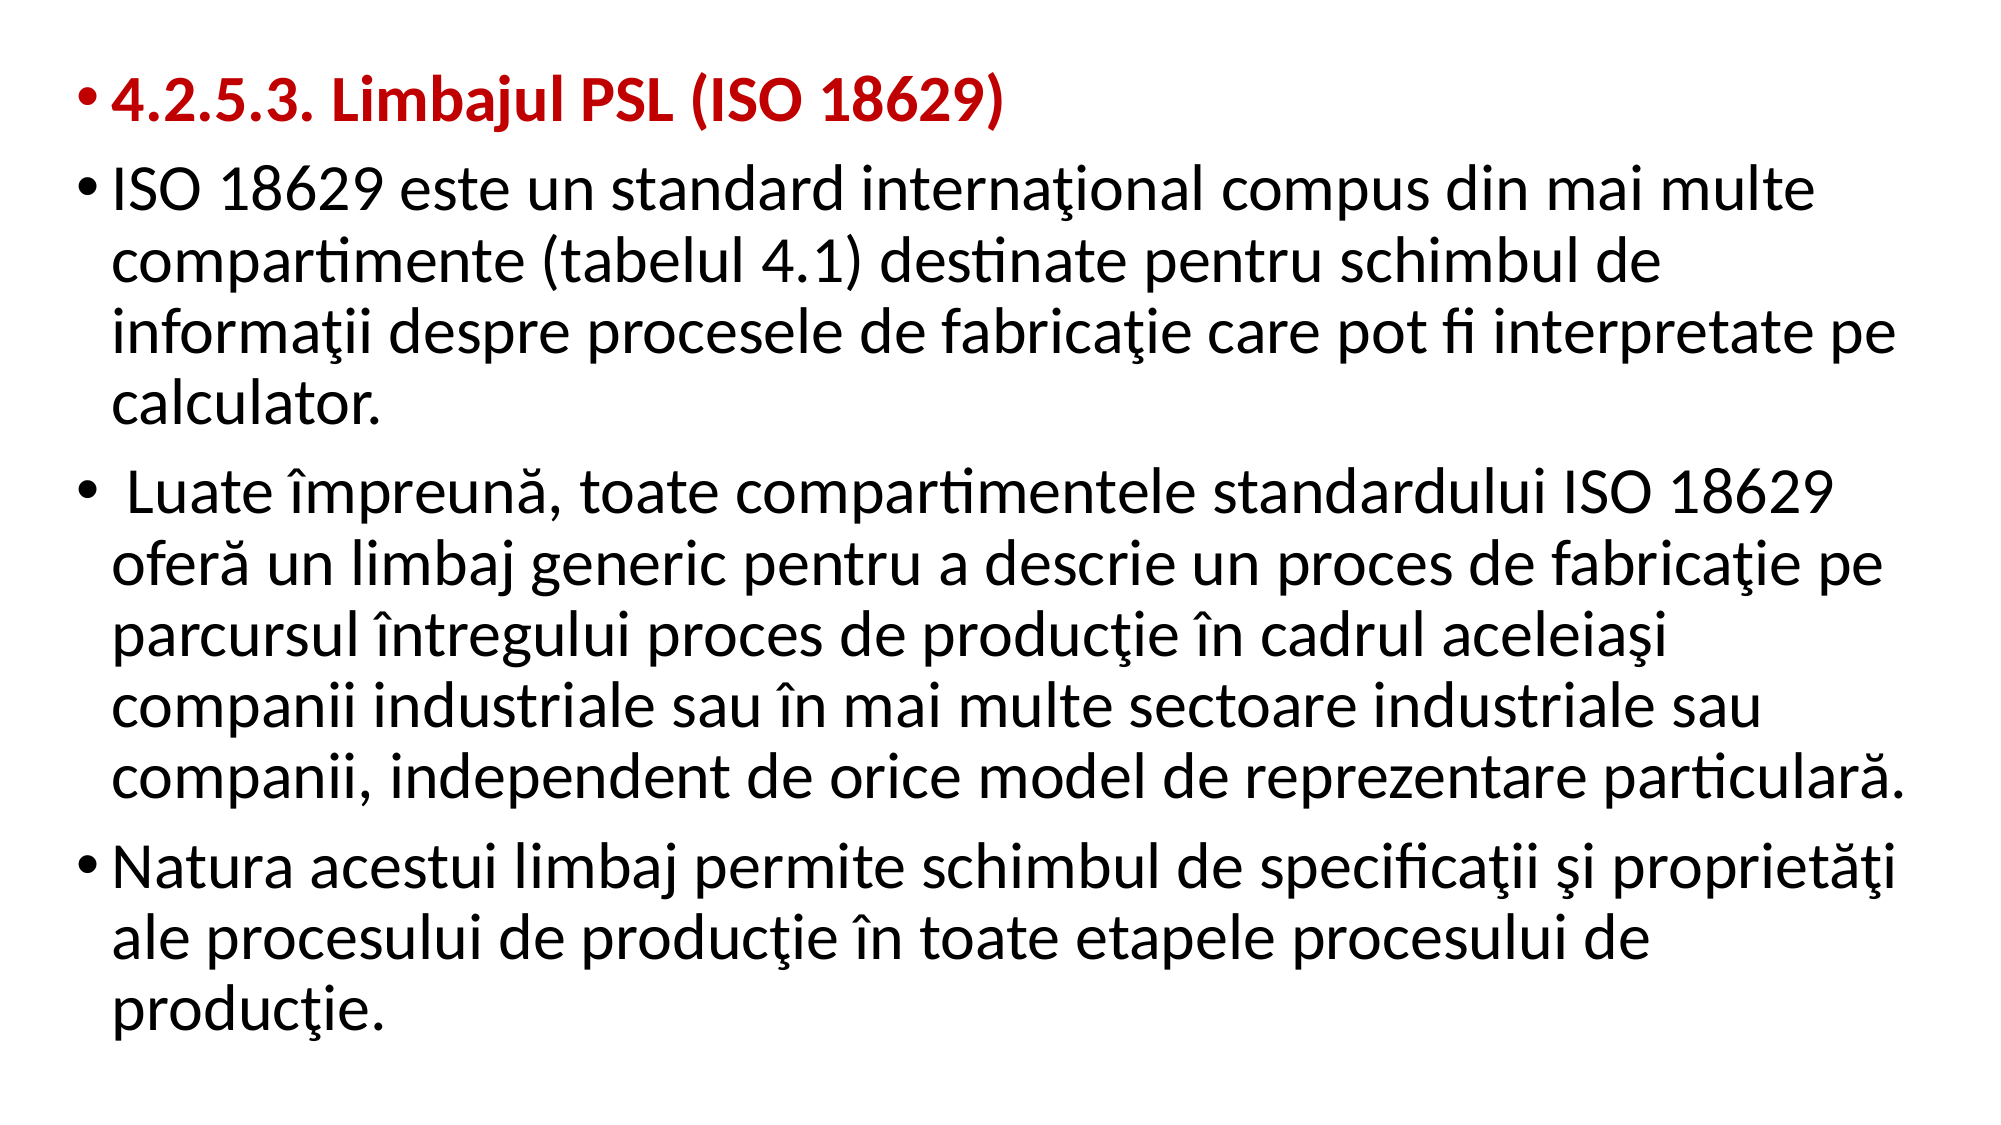

4.2.5.3. Limbajul PSL (ISO 18629)
ISO 18629 este un standard internaţional compus din mai multe compartimente (tabelul 4.1) destinate pentru schimbul de informaţii despre procesele de fabricaţie care pot fi interpretate pe calculator.
 Luate împreună, toate compartimentele standardului ISO 18629 oferă un limbaj generic pentru a descrie un proces de fabricaţie pe parcursul întregului proces de producţie în cadrul aceleiaşi companii industriale sau în mai multe sectoare industriale sau companii, independent de orice model de reprezentare particulară.
Natura acestui limbaj permite schimbul de specificaţii şi proprietăţi ale procesului de producţie în toate etapele procesului de producţie.